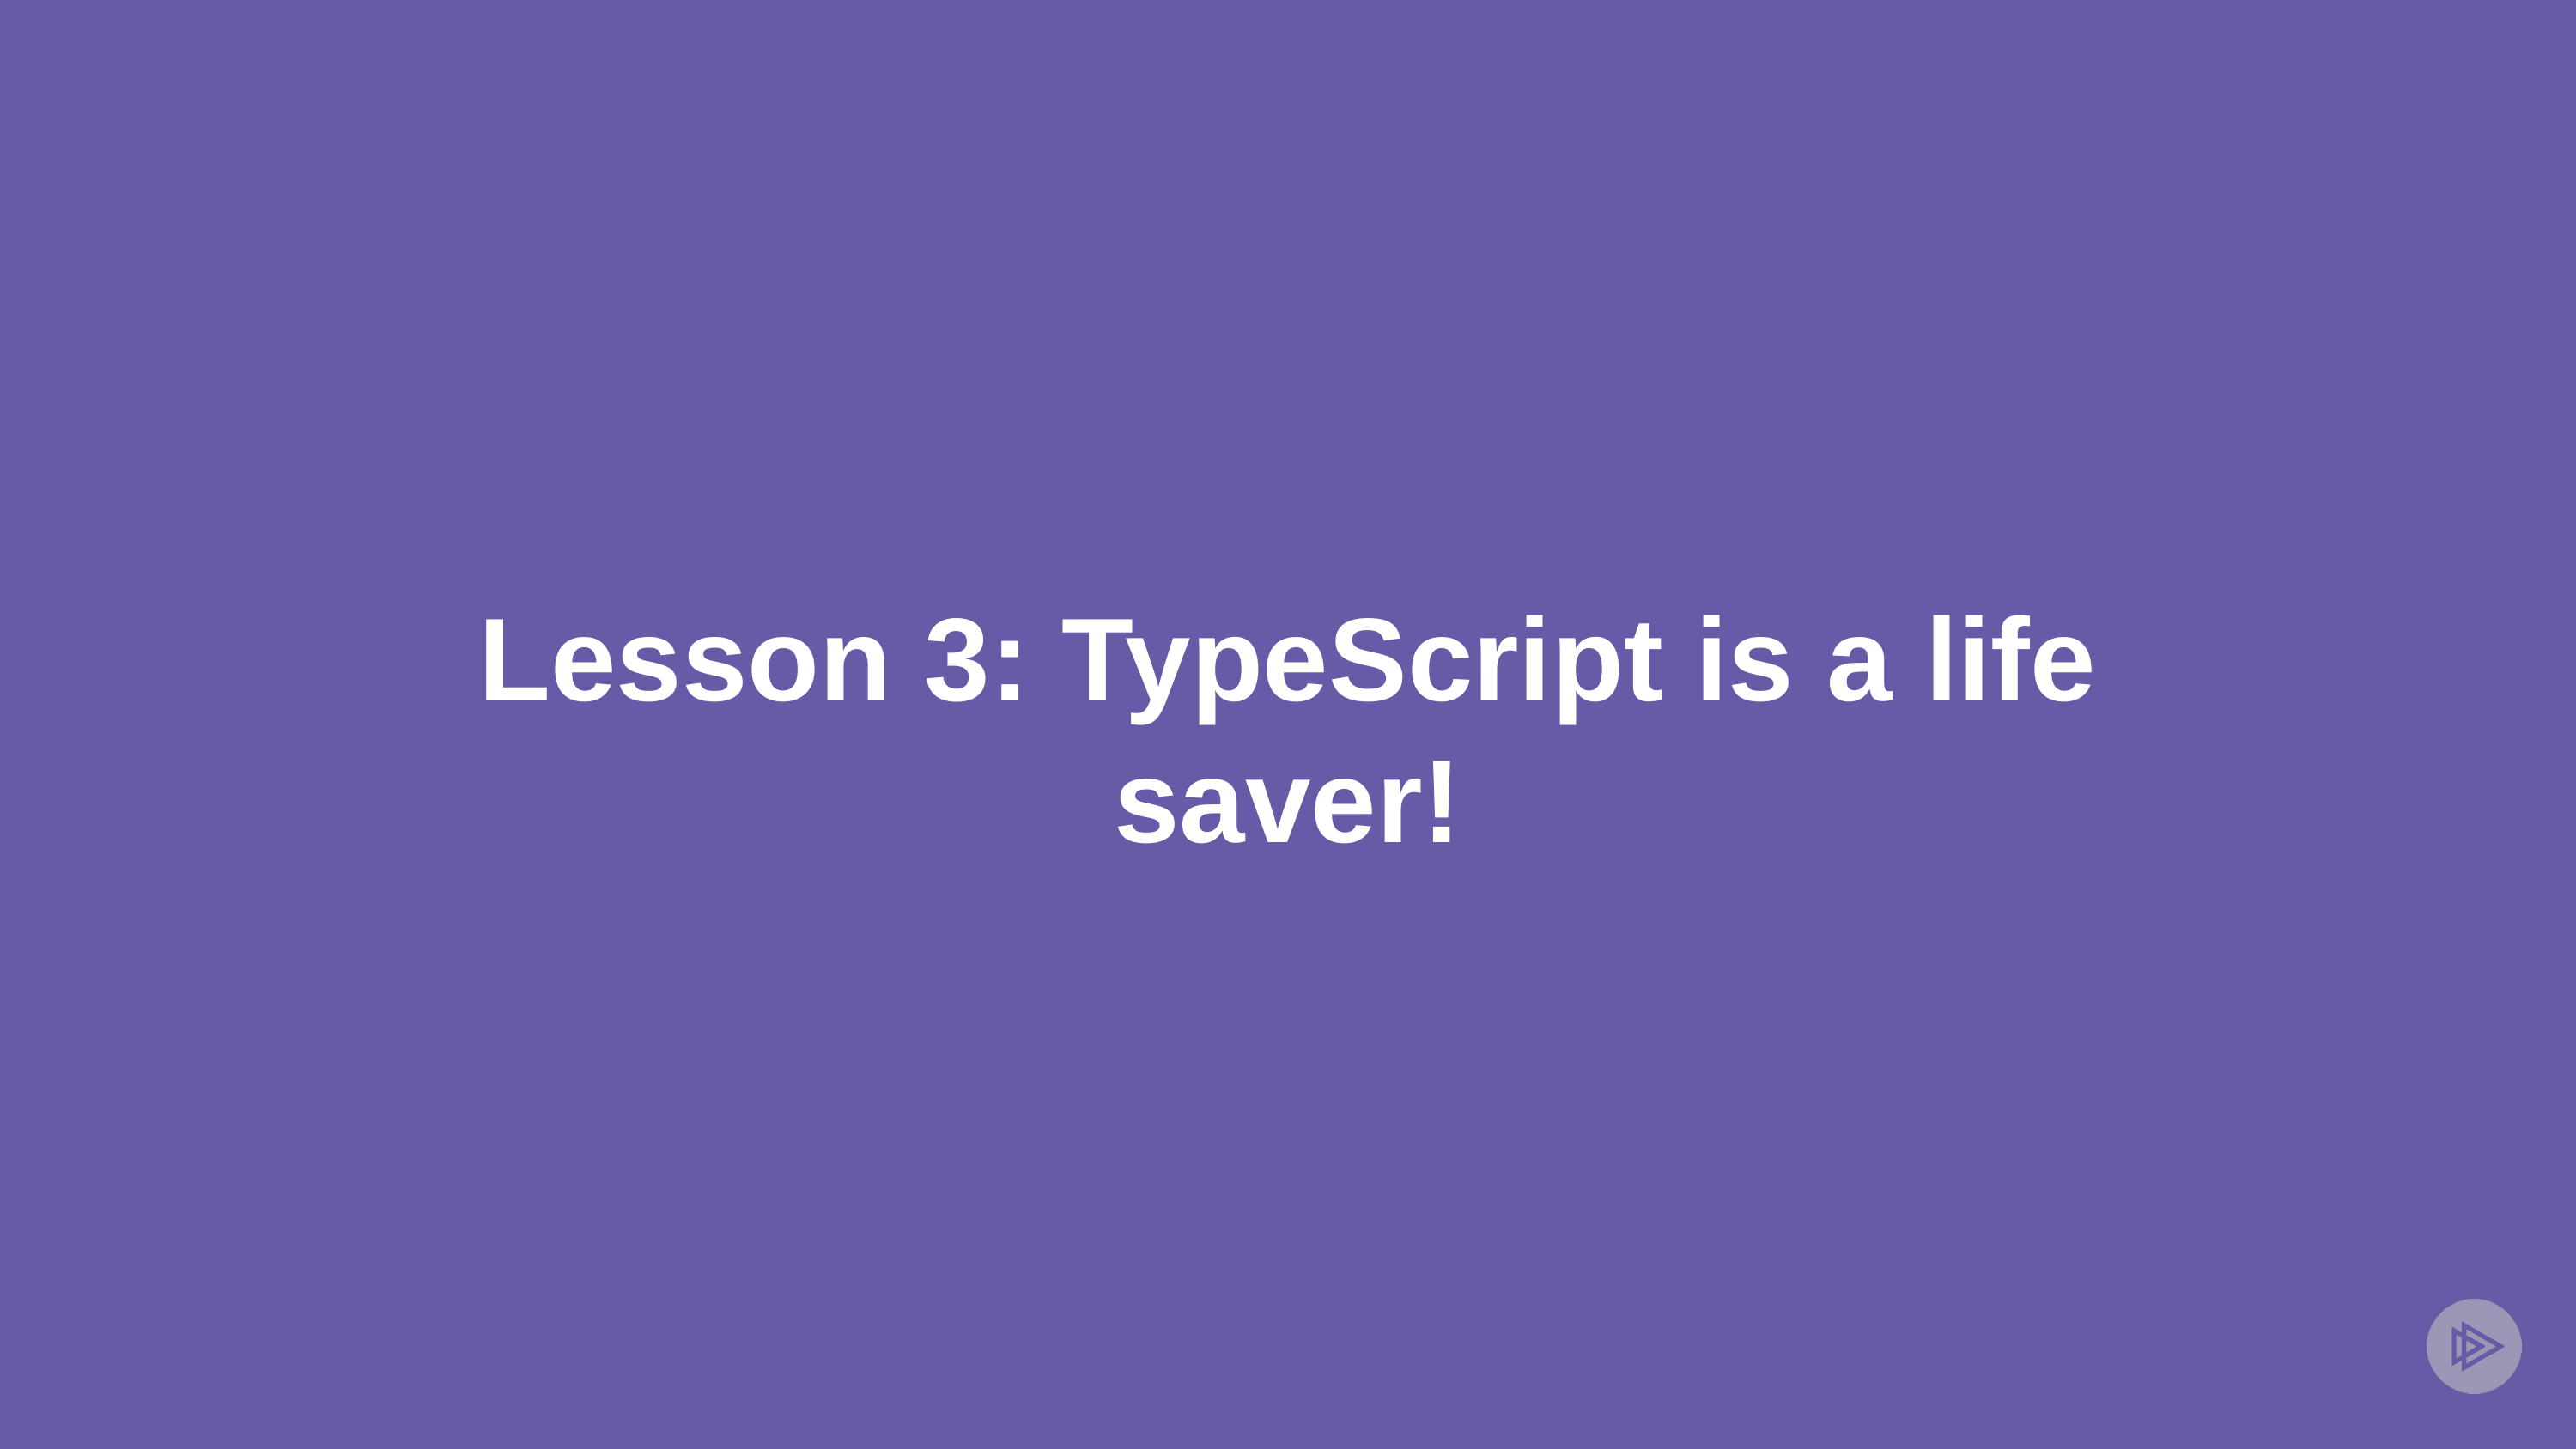

# Lesson 3: TypeScript is a life saver!